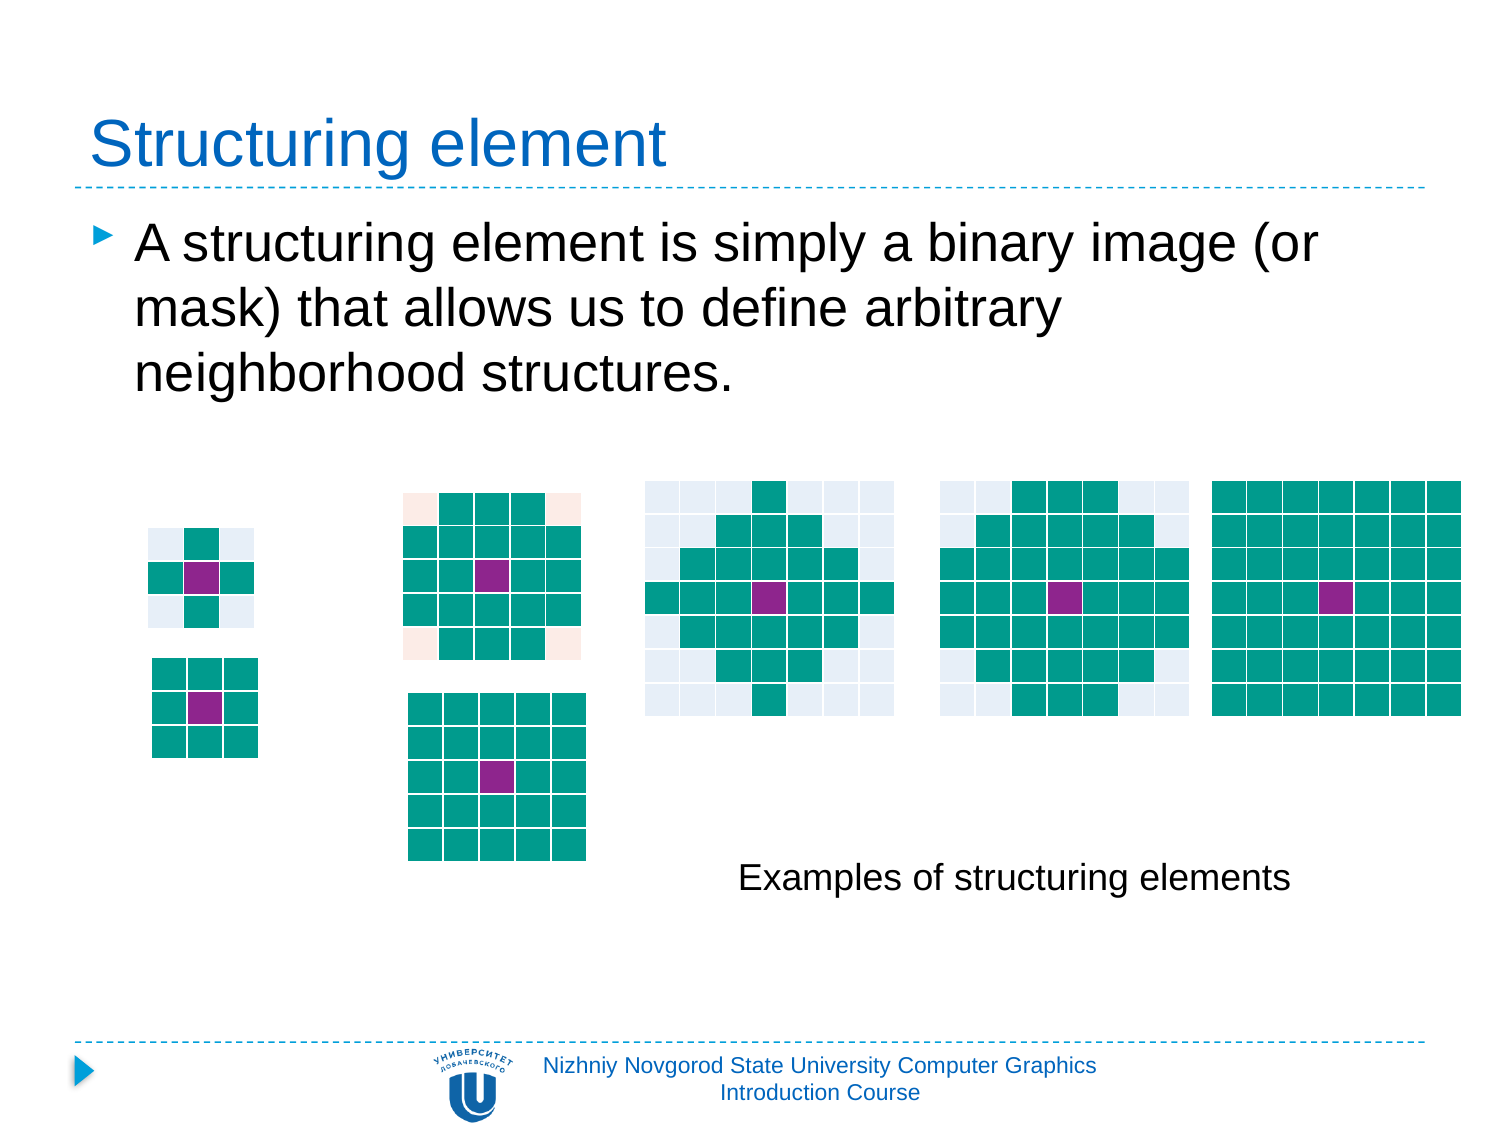

# Structuring element
A structuring element is simply a binary image (or mask) that allows us to define arbitrary neighborhood structures.
|  |  |  |  |  |  |  |
| --- | --- | --- | --- | --- | --- | --- |
|  |  |  |  |  |  |  |
|  |  |  |  |  |  |  |
|  |  |  |  |  |  |  |
|  |  |  |  |  |  |  |
|  |  |  |  |  |  |  |
|  |  |  |  |  |  |  |
|  |  |  |  |  |  |  |
| --- | --- | --- | --- | --- | --- | --- |
|  |  |  |  |  |  |  |
|  |  |  |  |  |  |  |
|  |  |  |  |  |  |  |
|  |  |  |  |  |  |  |
|  |  |  |  |  |  |  |
|  |  |  |  |  |  |  |
|  |  |  |  |  |  |  |
| --- | --- | --- | --- | --- | --- | --- |
|  |  |  |  |  |  |  |
|  |  |  |  |  |  |  |
|  |  |  |  |  |  |  |
|  |  |  |  |  |  |  |
|  |  |  |  |  |  |  |
|  |  |  |  |  |  |  |
|  |  |  |  |  |
| --- | --- | --- | --- | --- |
|  |  |  |  |  |
|  |  |  |  |  |
|  |  |  |  |  |
|  |  |  |  |  |
|  |  |  |
| --- | --- | --- |
|  |  |  |
|  |  |  |
|  |  |  |
| --- | --- | --- |
|  |  |  |
|  |  |  |
|  |  |  |  |  |
| --- | --- | --- | --- | --- |
|  |  |  |  |  |
|  |  |  |  |  |
|  |  |  |  |  |
|  |  |  |  |  |
Examples of structuring elements
162
Nizhniy Novgorod State University Computer Graphics Introduction Course